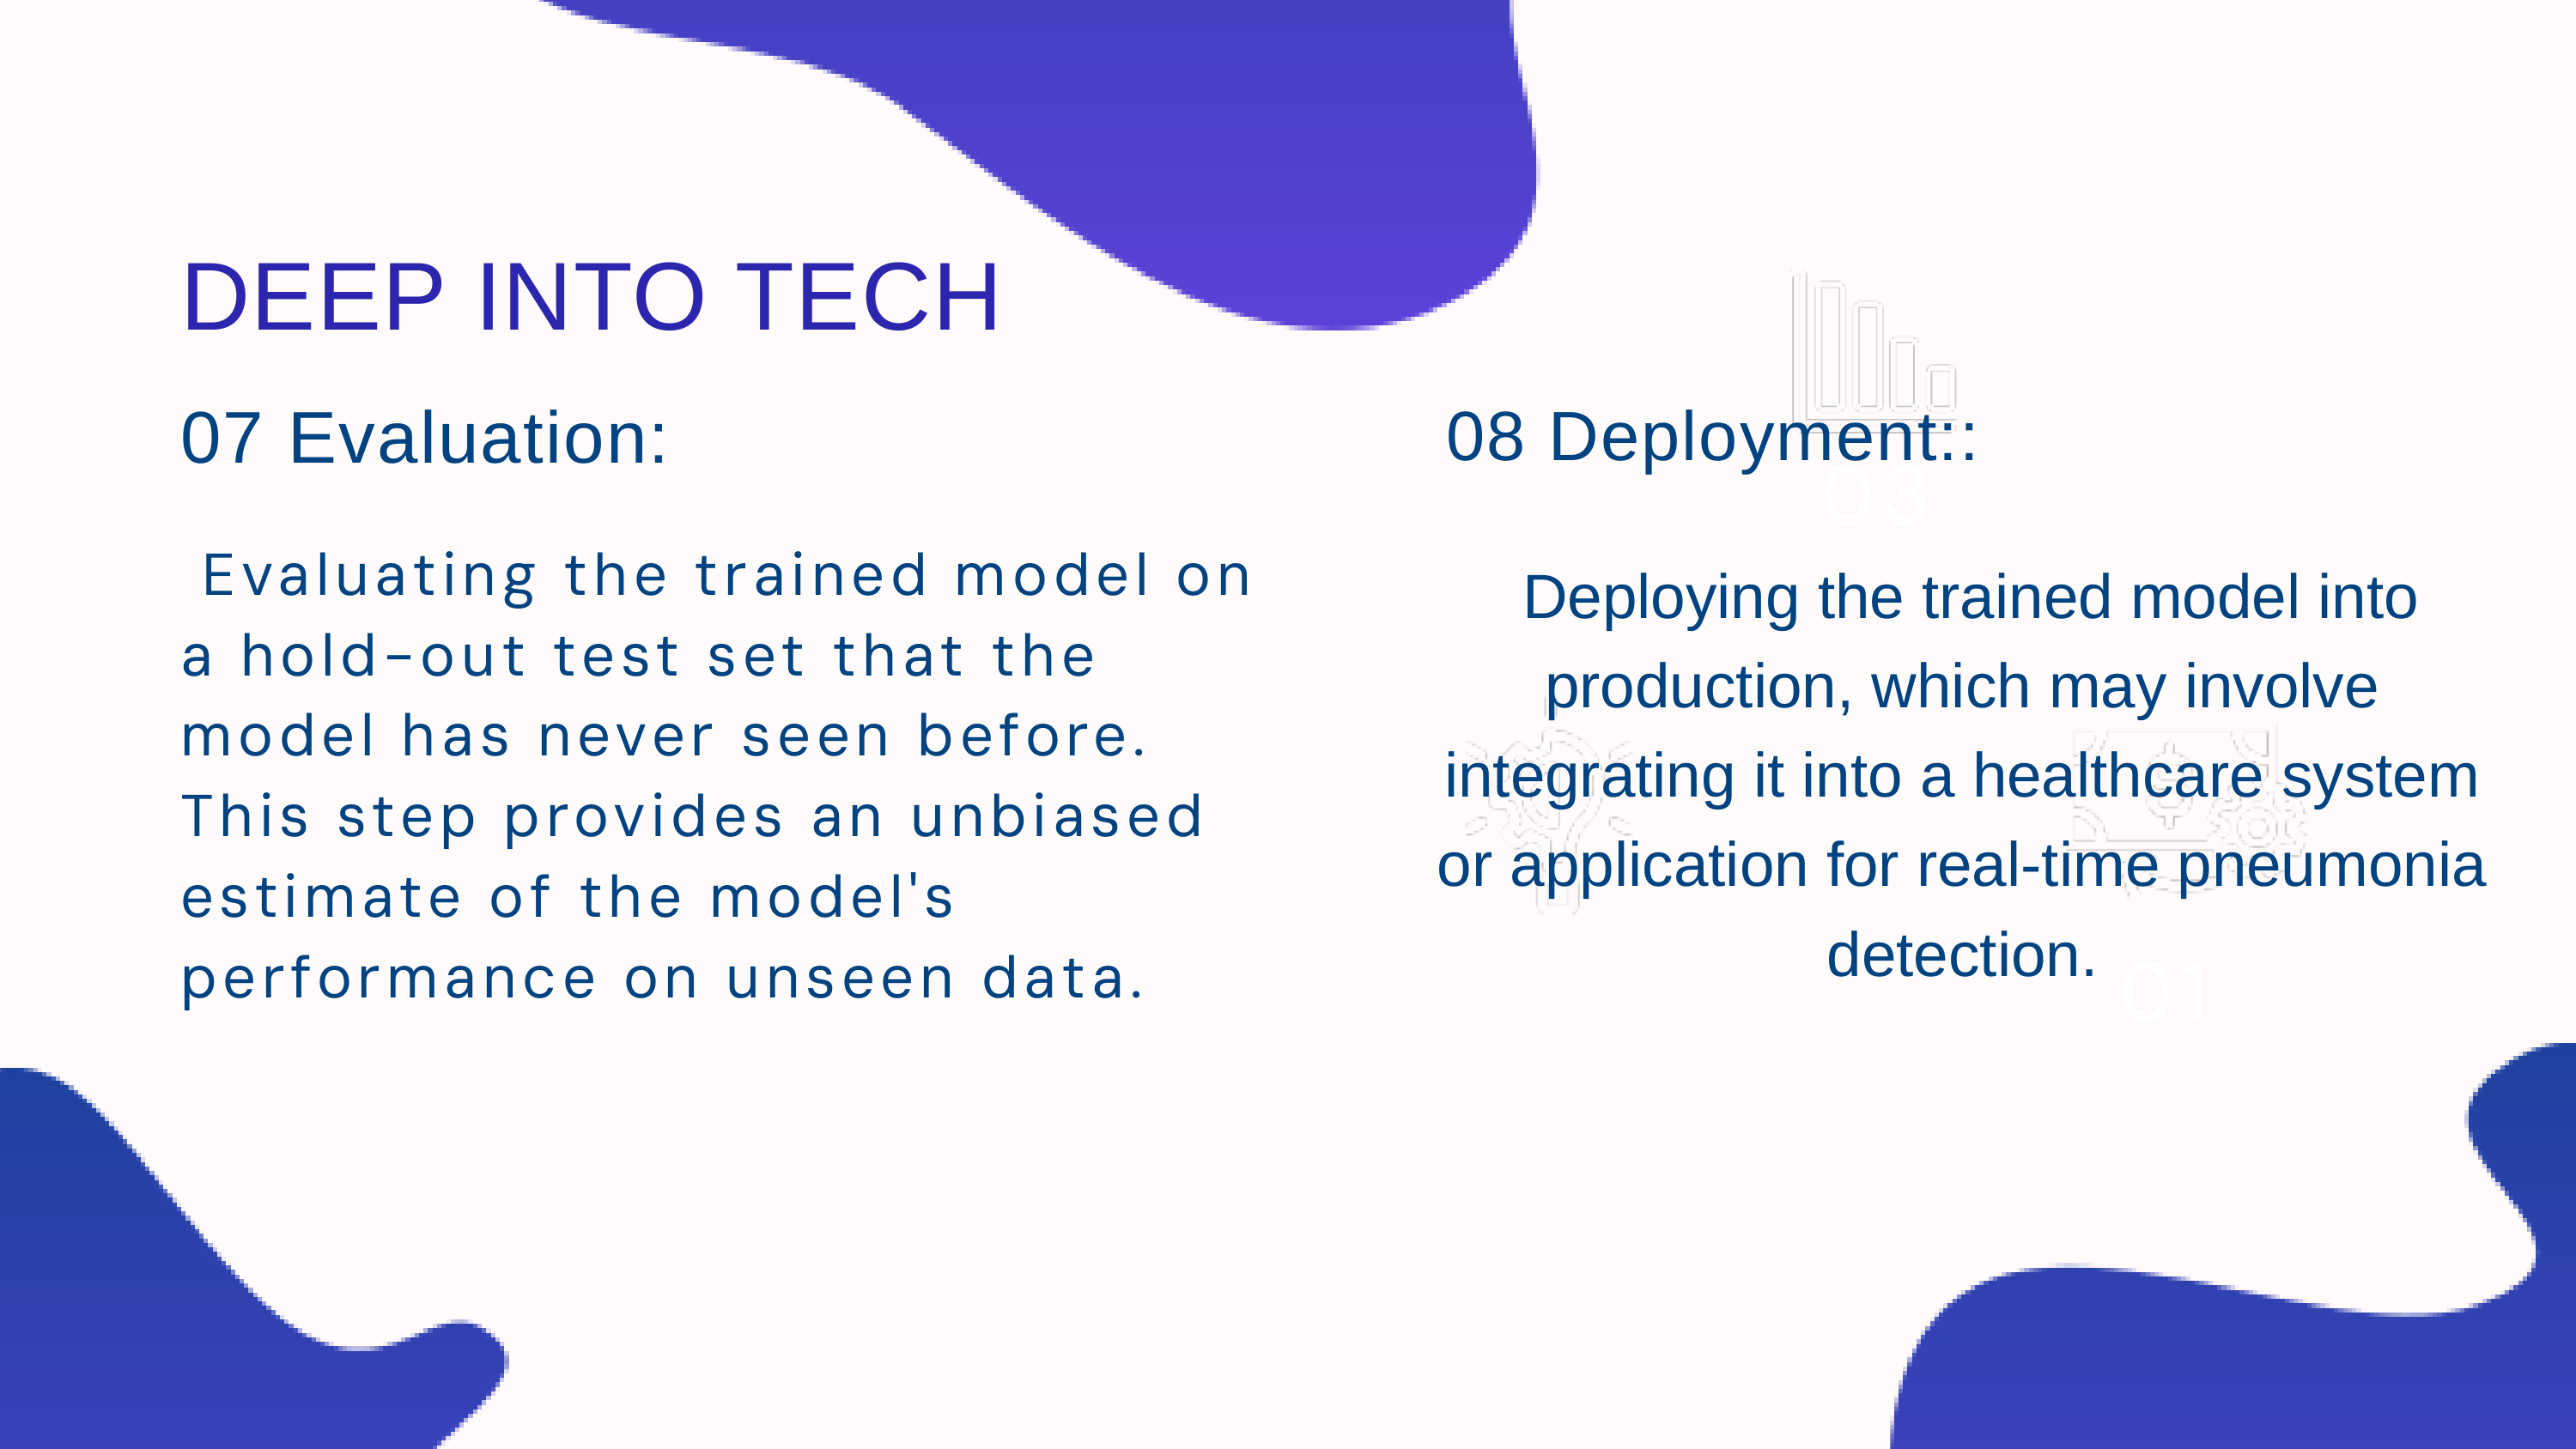

DEEP INTO TECH

07 Evaluation:
08 Deployment::
03
 Evaluating the trained model on a hold-out test set that the model has never seen before. This step provides an unbiased estimate of the model's performance on unseen data.
 Deploying the trained model into production, which may involve integrating it into a healthcare system or application for real-time pneumonia detection.

01